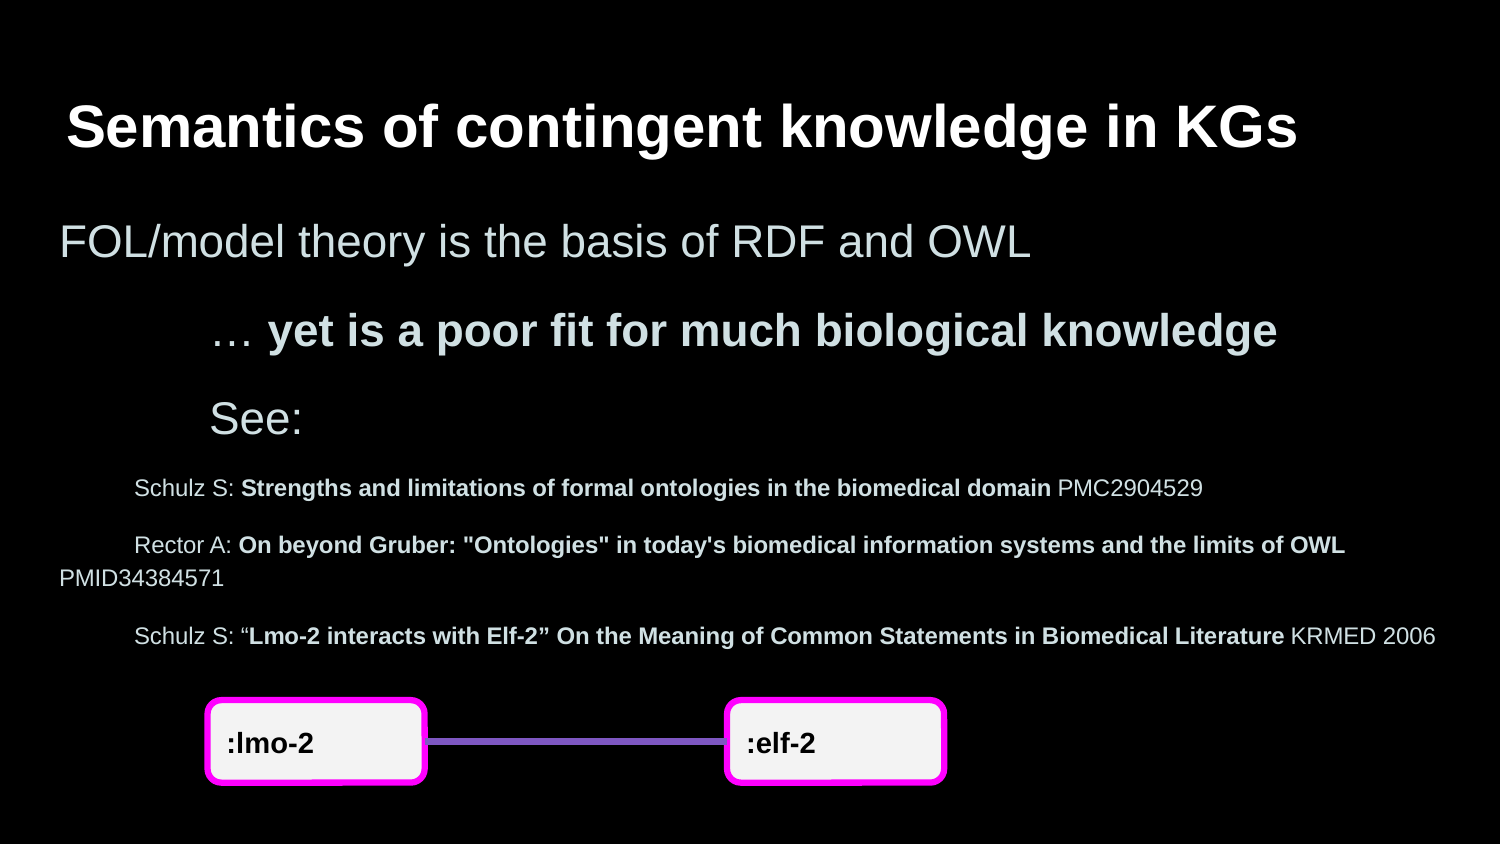

# Semantics of contingent knowledge in KGs
FOL/model theory is the basis of RDF and OWL
	… yet is a poor fit for much biological knowledge
	See:
Schulz S: Strengths and limitations of formal ontologies in the biomedical domain PMC2904529
Rector A: On beyond Gruber: "Ontologies" in today's biomedical information systems and the limits of OWL PMID34384571
Schulz S: “Lmo-2 interacts with Elf-2” On the Meaning of Common Statements in Biomedical Literature KRMED 2006

:lmo-2
:elf-2